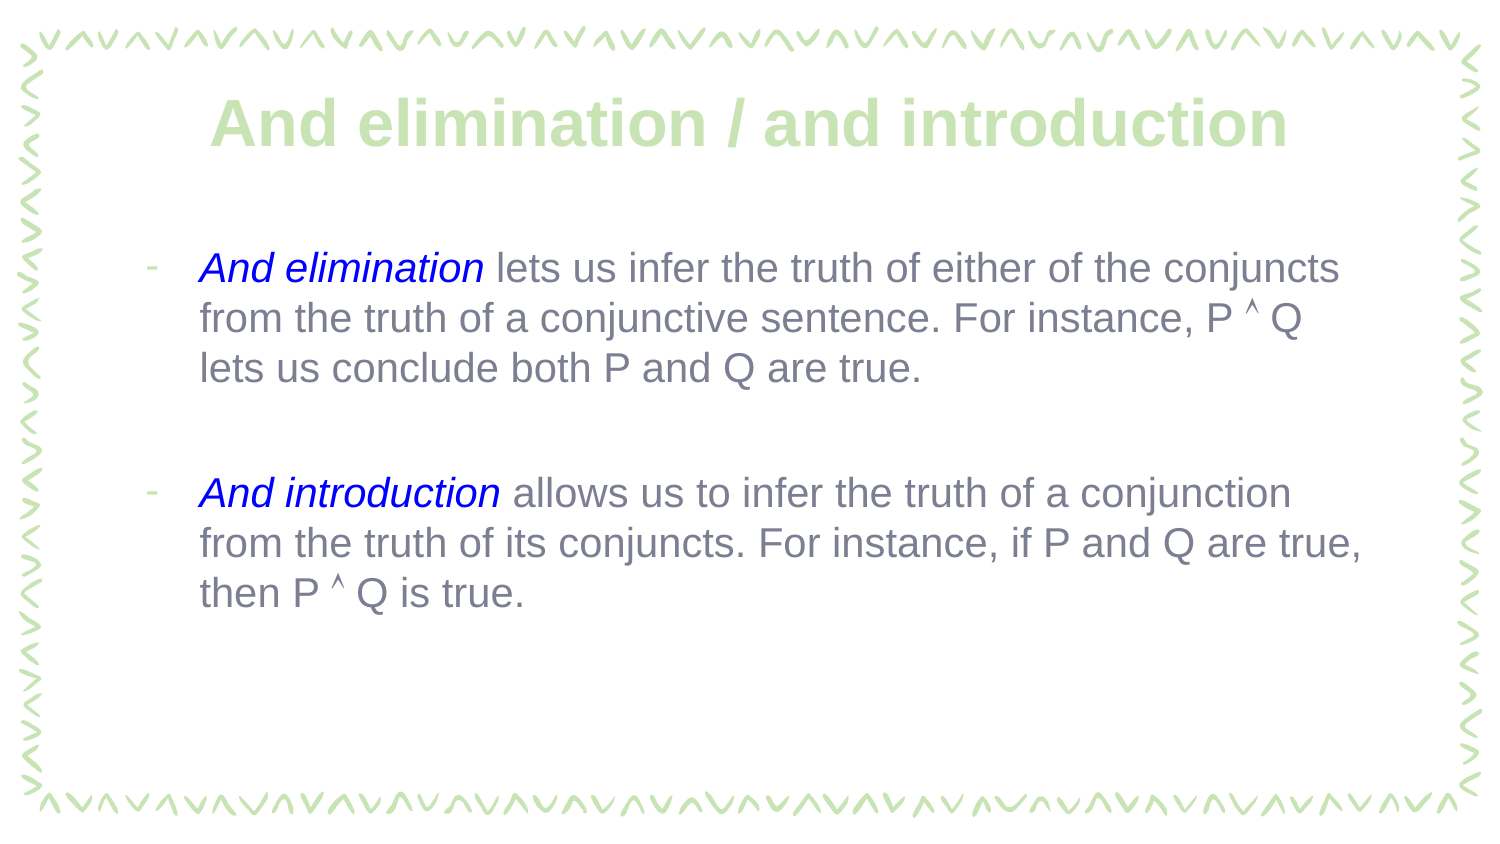

# And elimination / and introduction
And elimination lets us infer the truth of either of the conjuncts from the truth of a conjunctive sentence. For instance, P ∧ Q lets us conclude both P and Q are true.

And introduction allows us to infer the truth of a conjunction from the truth of its conjuncts. For instance, if P and Q are true, then P ∧ Q is true.